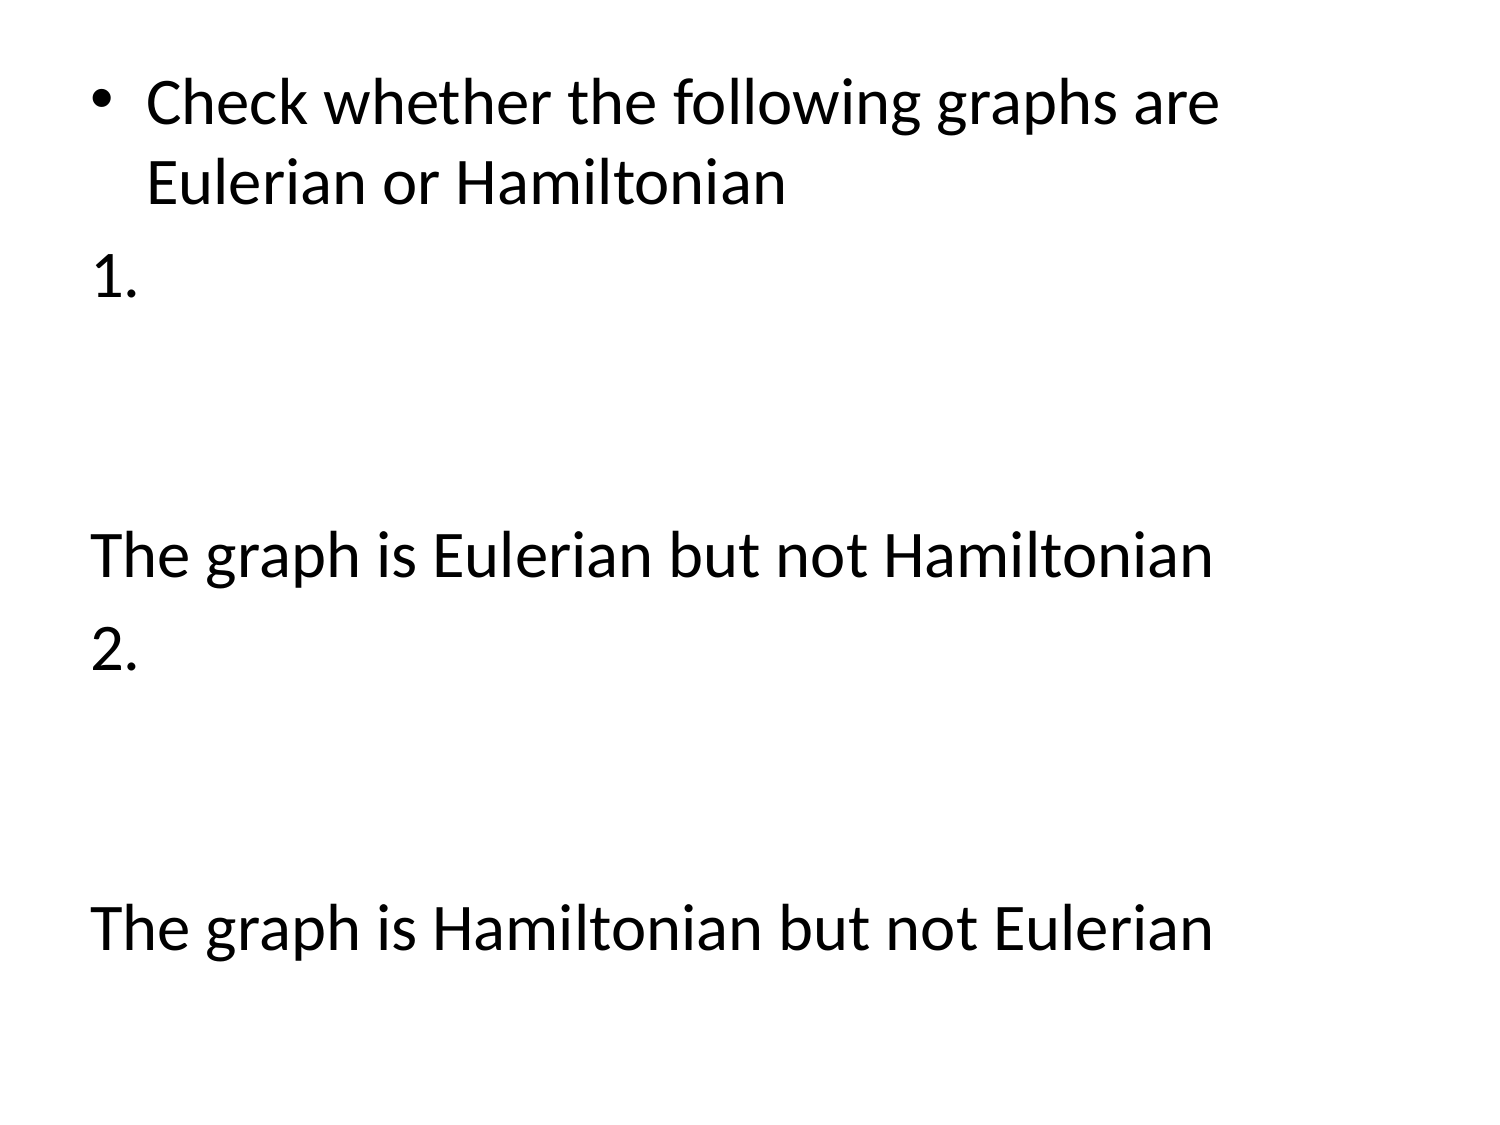

Check whether the following graphs are Eulerian or Hamiltonian
1.

The graph is Eulerian but not Hamiltonian
2.

The graph is Hamiltonian but not Eulerian